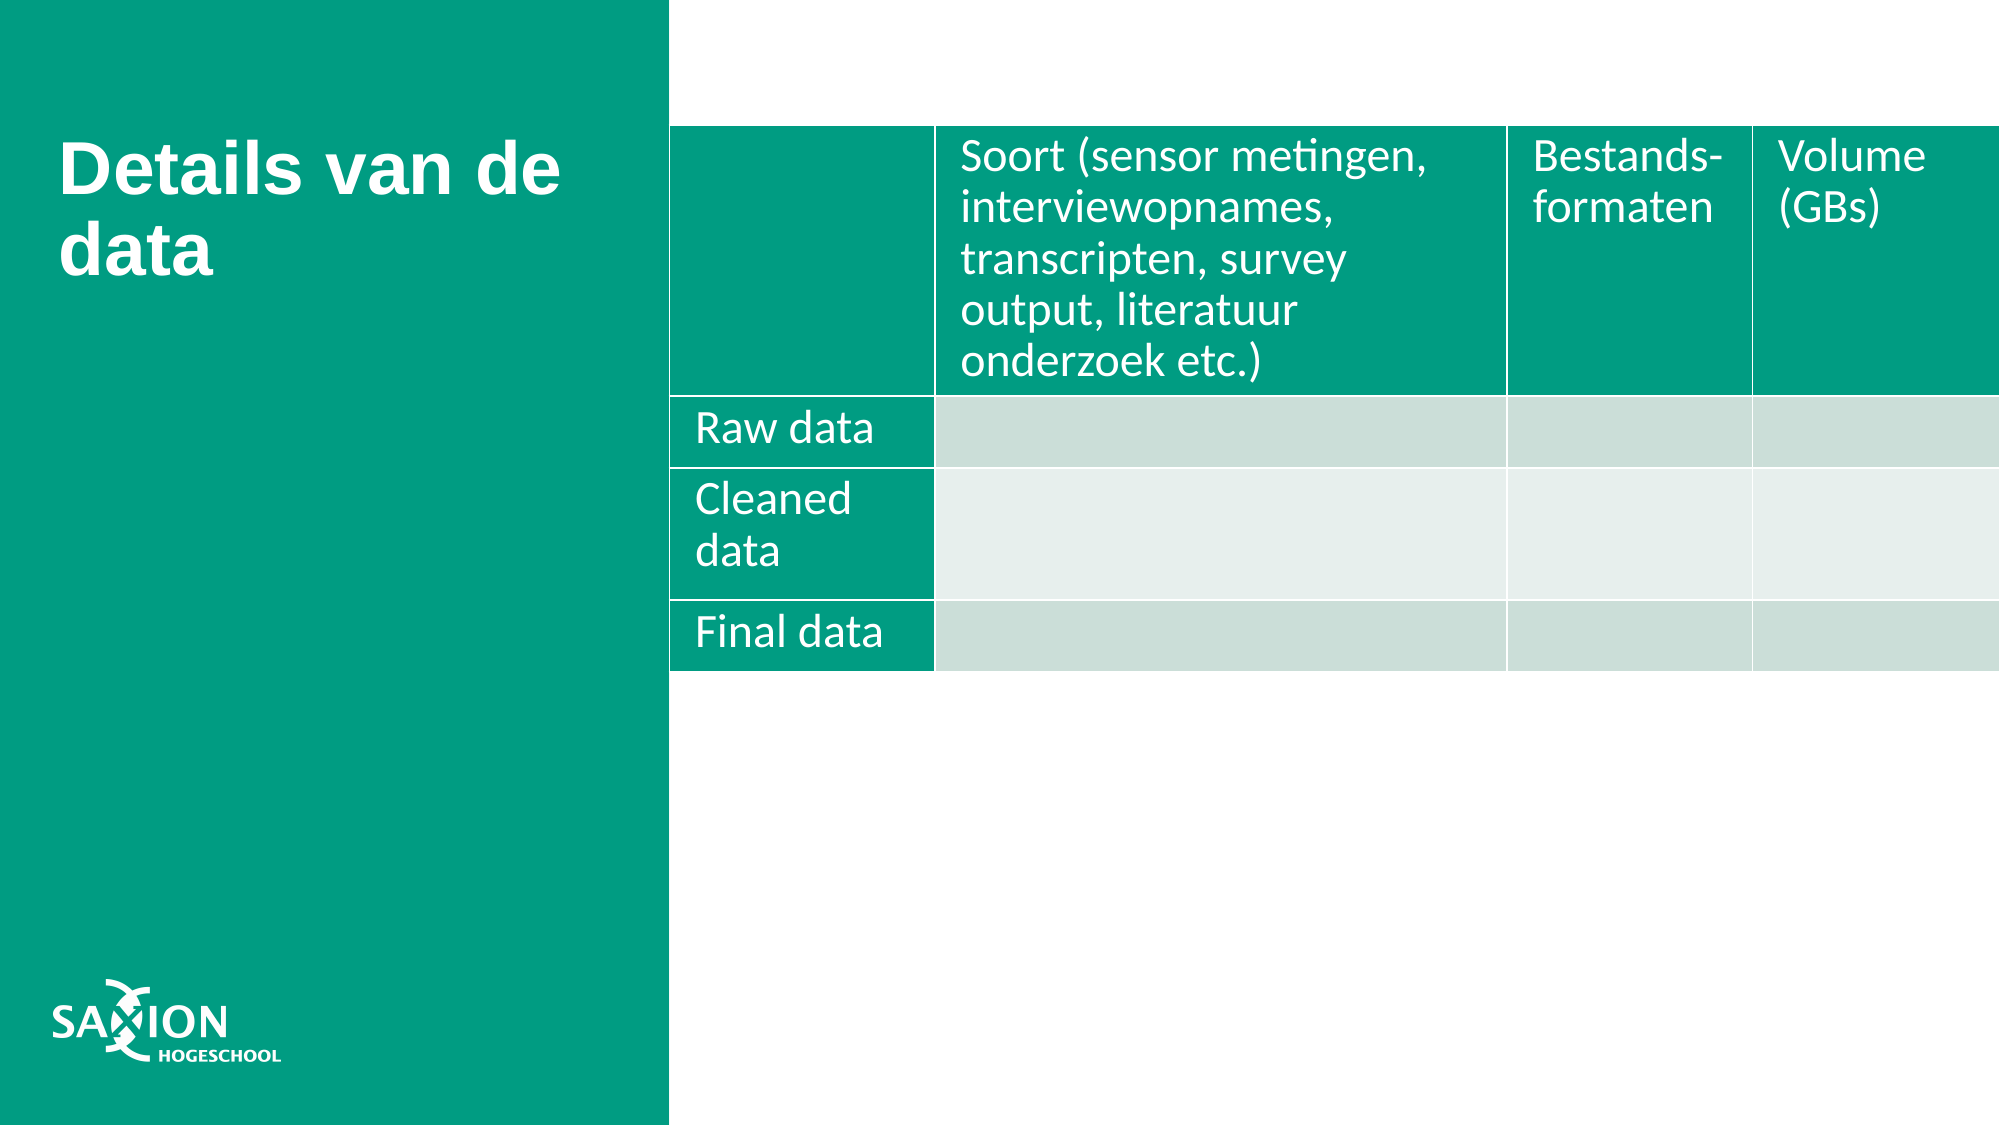

# Details van de data
|  | Soort (sensor metingen, interviewopnames, transcripten, survey output, literatuur onderzoek etc.) | Bestands-formaten | Volume (GBs) |
| --- | --- | --- | --- |
| Raw data |  |  |  |
| Cleaned data |  |  |  |
| Final data |  |  |  |